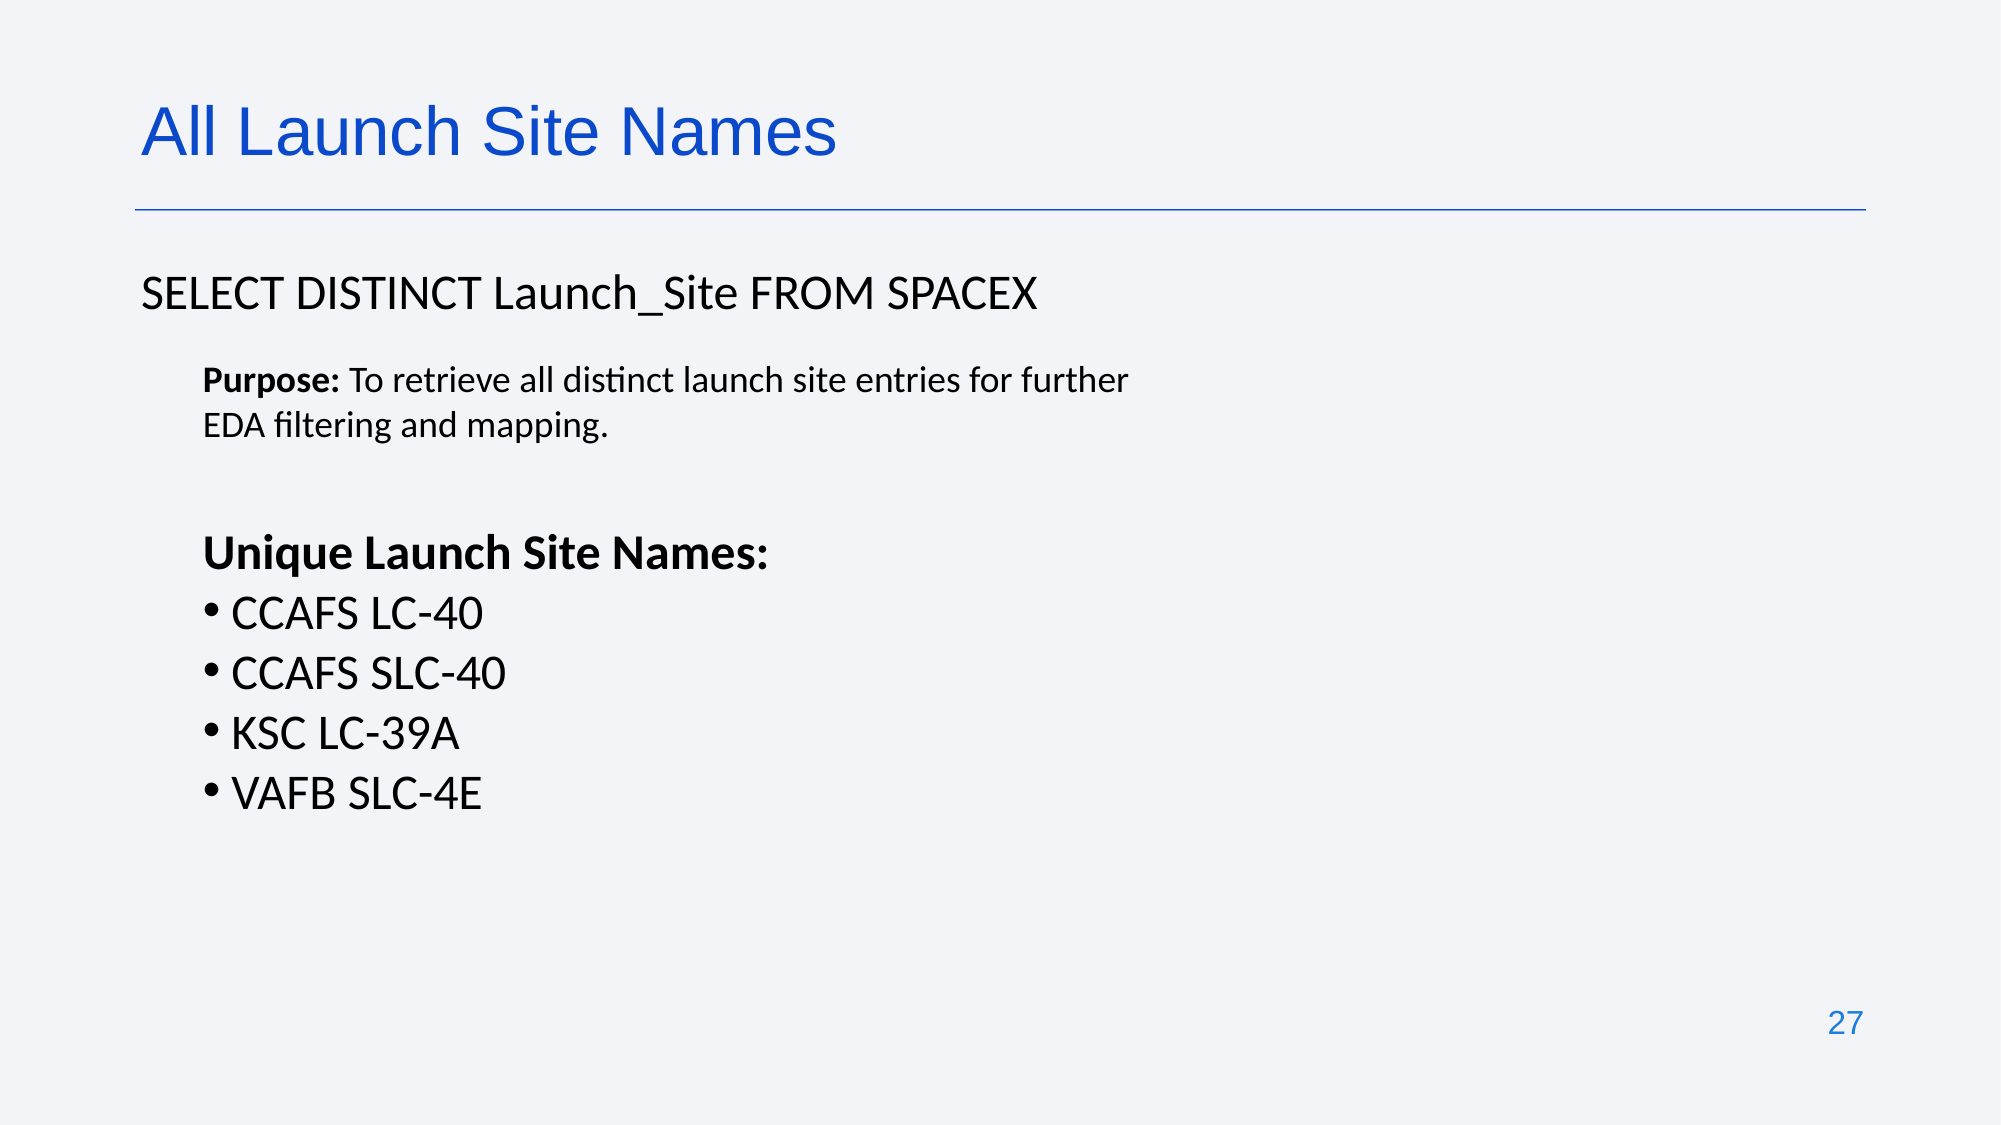

All Launch Site Names
SELECT DISTINCT Launch_Site FROM SPACEX
Purpose: To retrieve all distinct launch site entries for further EDA filtering and mapping.
Unique Launch Site Names:
 CCAFS LC-40
 CCAFS SLC-40
 KSC LC-39A
 VAFB SLC-4E
27